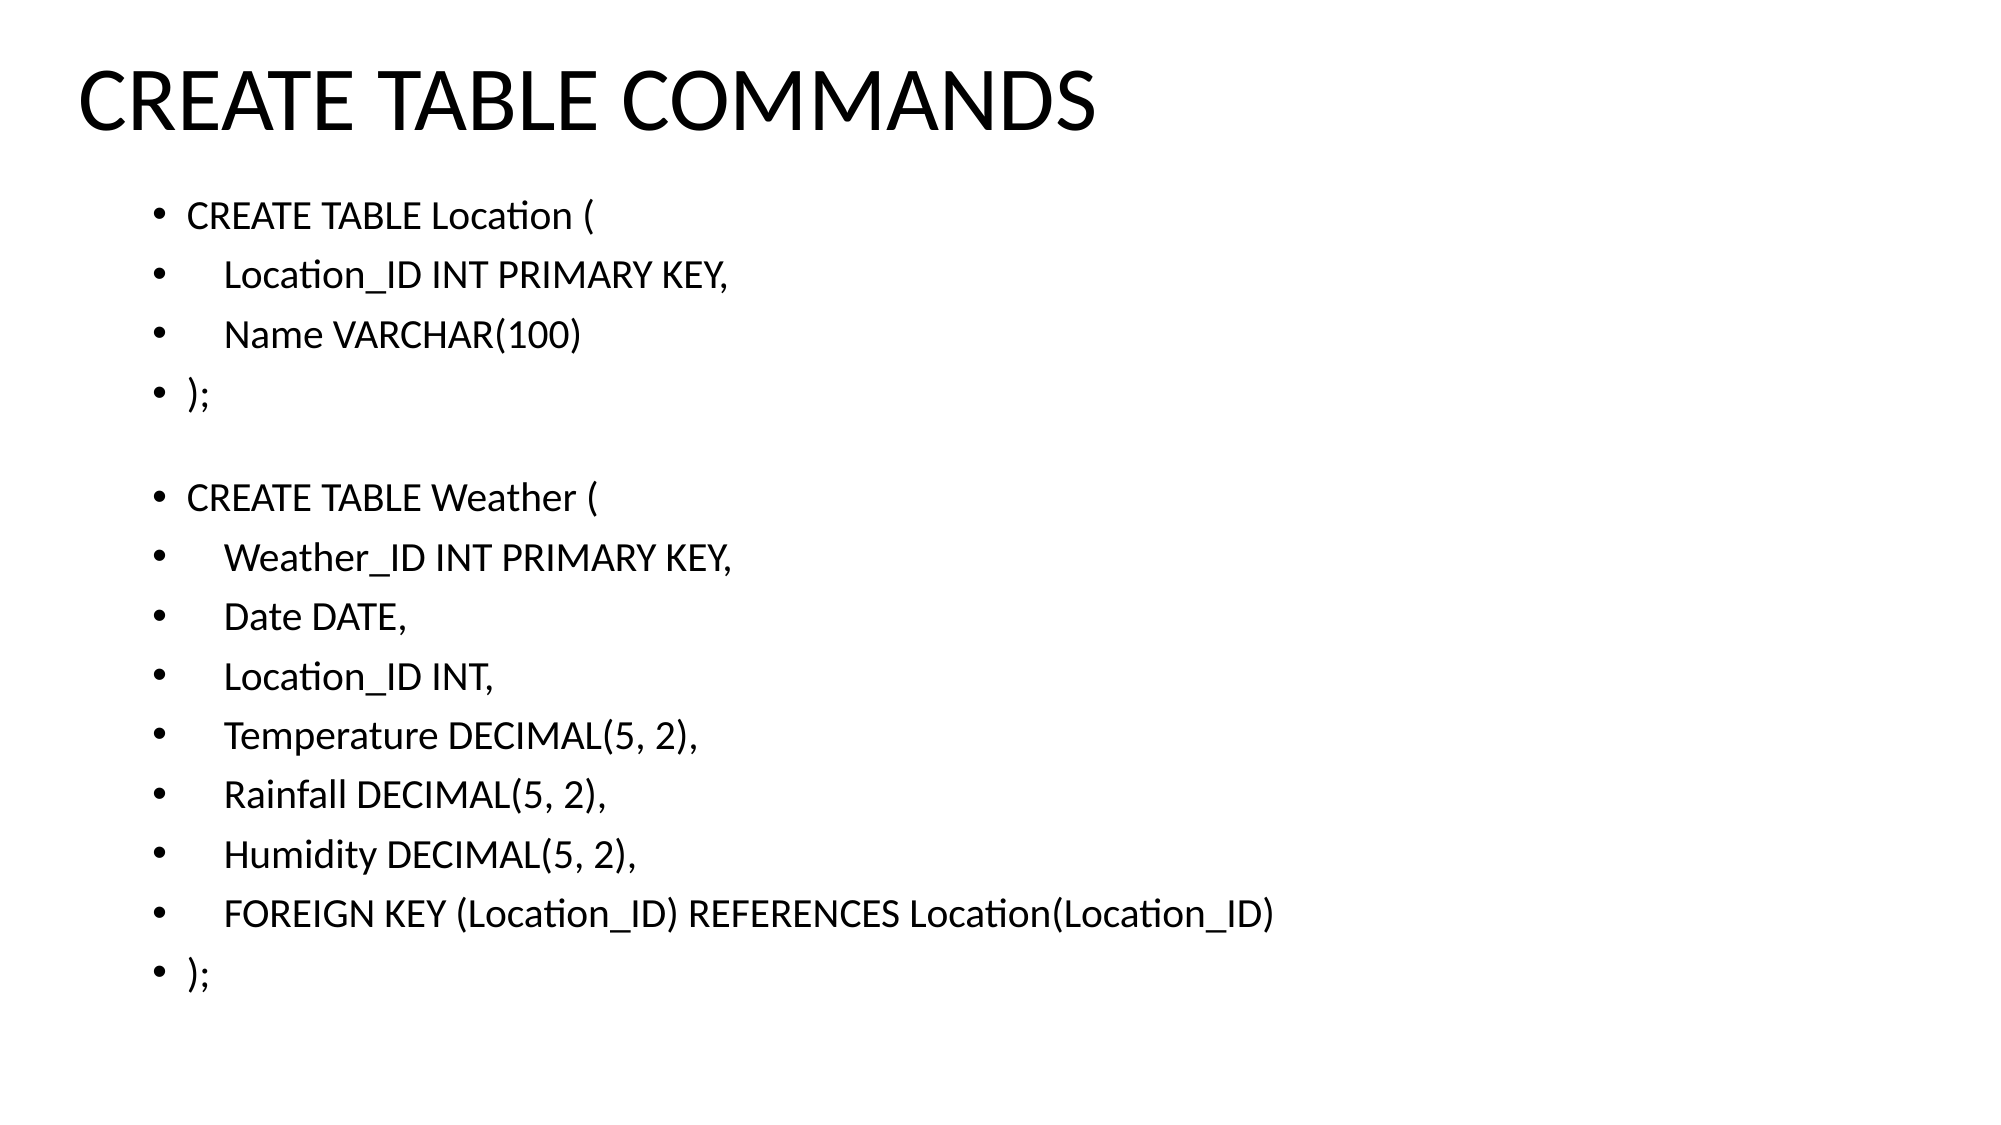

# CREATE TABLE COMMANDS
CREATE TABLE Location (
    Location_ID INT PRIMARY KEY,
    Name VARCHAR(100)
);
CREATE TABLE Weather (
    Weather_ID INT PRIMARY KEY,
    Date DATE,
    Location_ID INT,
    Temperature DECIMAL(5, 2),
    Rainfall DECIMAL(5, 2),
    Humidity DECIMAL(5, 2),
    FOREIGN KEY (Location_ID) REFERENCES Location(Location_ID)
);